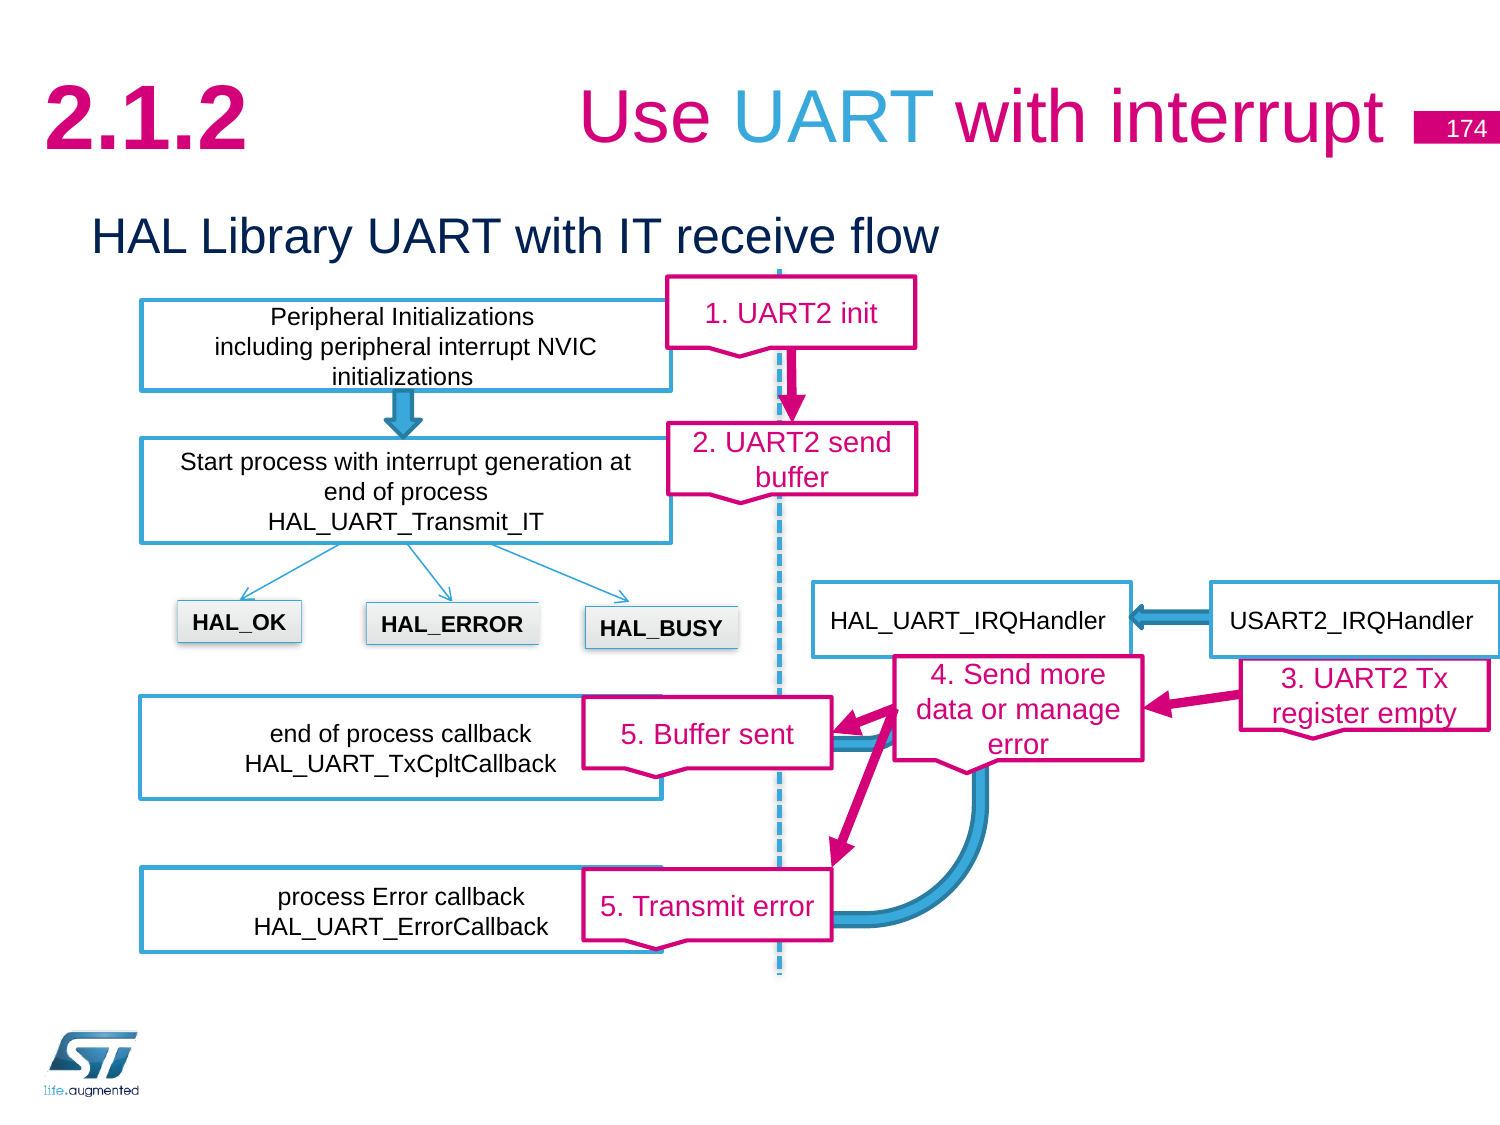

# Use UART with interrupt
2.1.2
174
HAL Library UART with IT receive flow

1. UART2 init
Peripheral Initializations
including peripheral interrupt NVIC initializations

2. UART2 send buffer
Start process with interrupt generation at end of process
HAL_UART_Transmit_IT
HAL_UART_IRQHandler
USART2_IRQHandler
HAL_OK
HAL_ERROR
HAL_BUSY

4. Send more data or manage error

3. UART2 Tx register empty
end of process callback
HAL_UART_TxCpltCallback
5. Buffer sent
process Error callback
HAL_UART_ErrorCallback
5. Transmit error